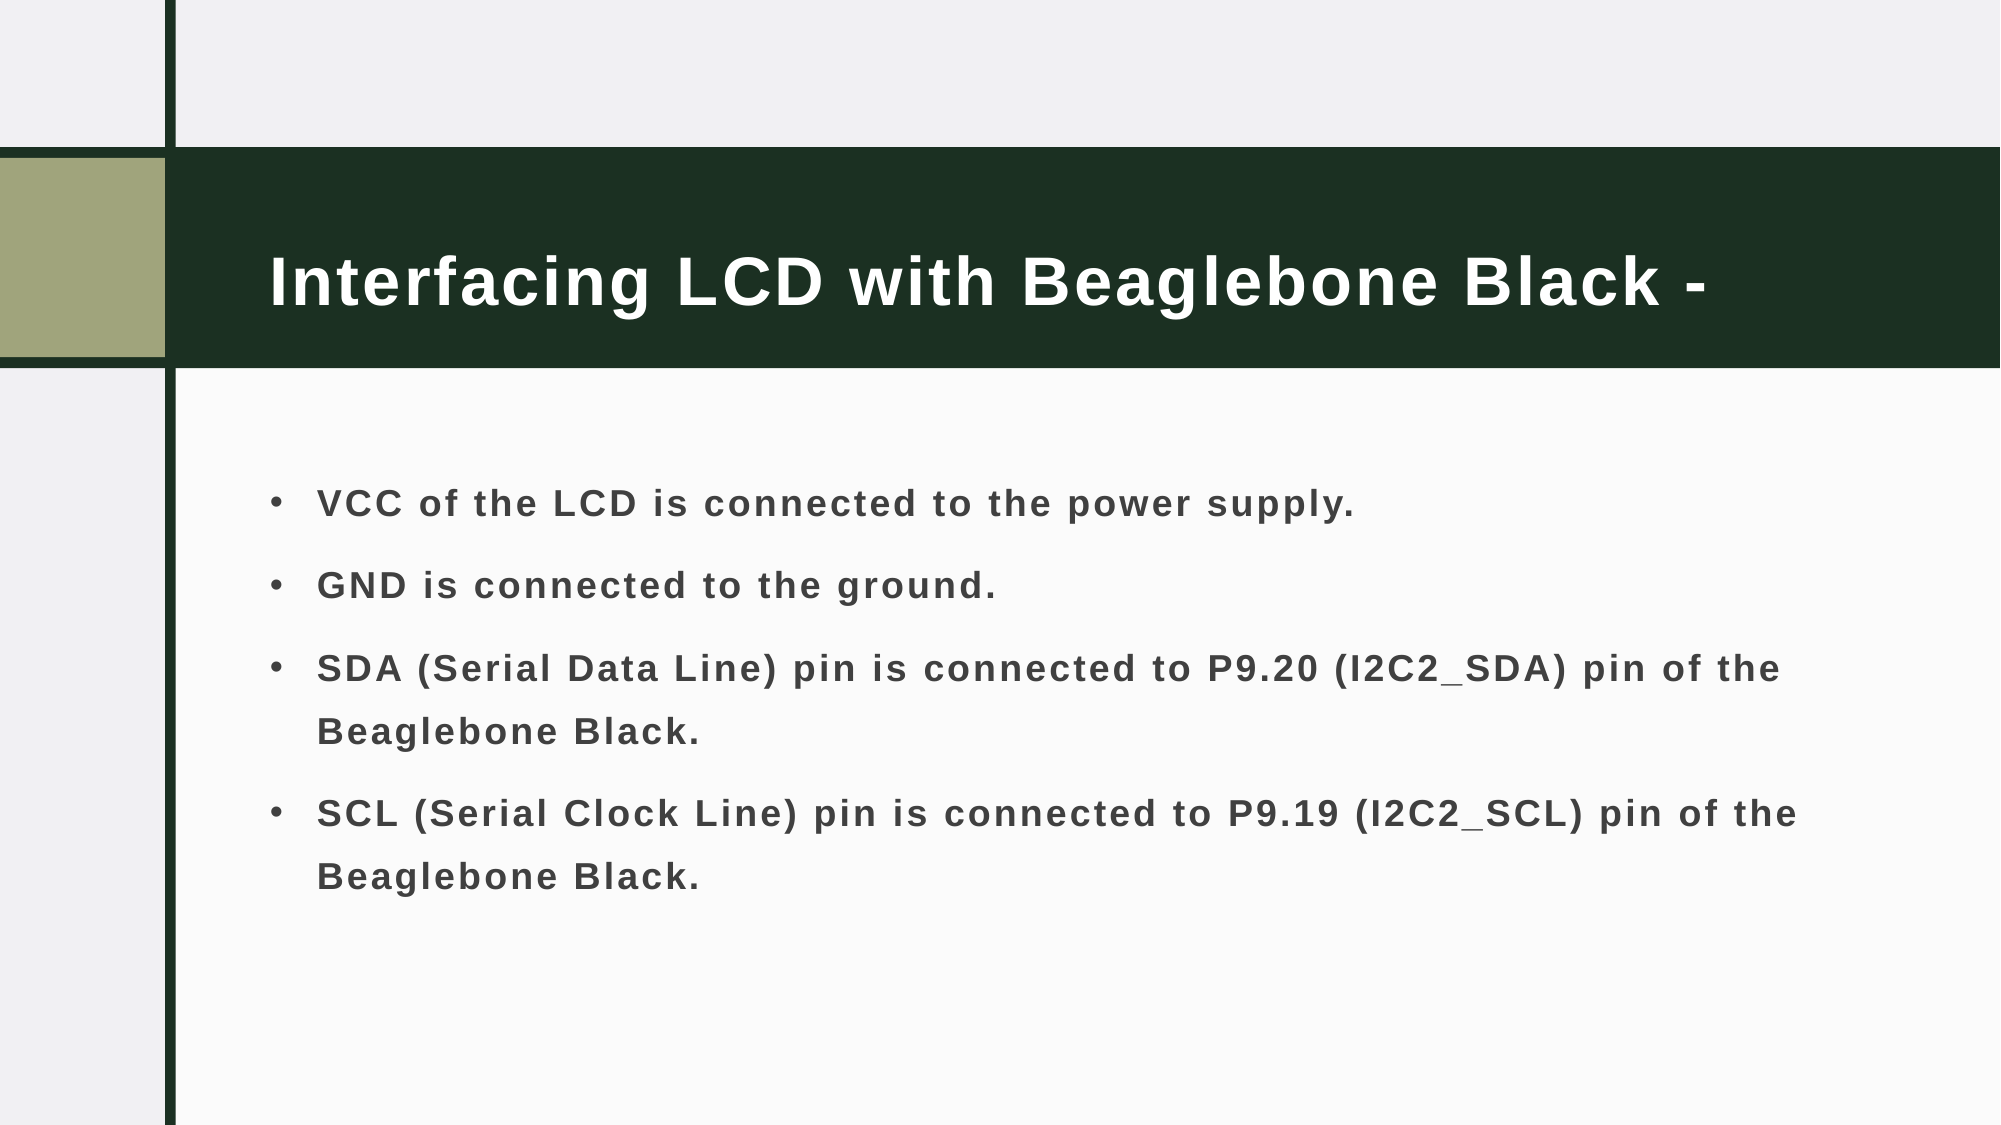

# Interfacing LCD with Beaglebone Black -

VCC of the LCD is connected to the power supply.
GND is connected to the ground.
SDA (Serial Data Line) pin is connected to P9.20 (I2C2_SDA) pin of the Beaglebone Black.
SCL (Serial Clock Line) pin is connected to P9.19 (I2C2_SCL) pin of the Beaglebone Black.